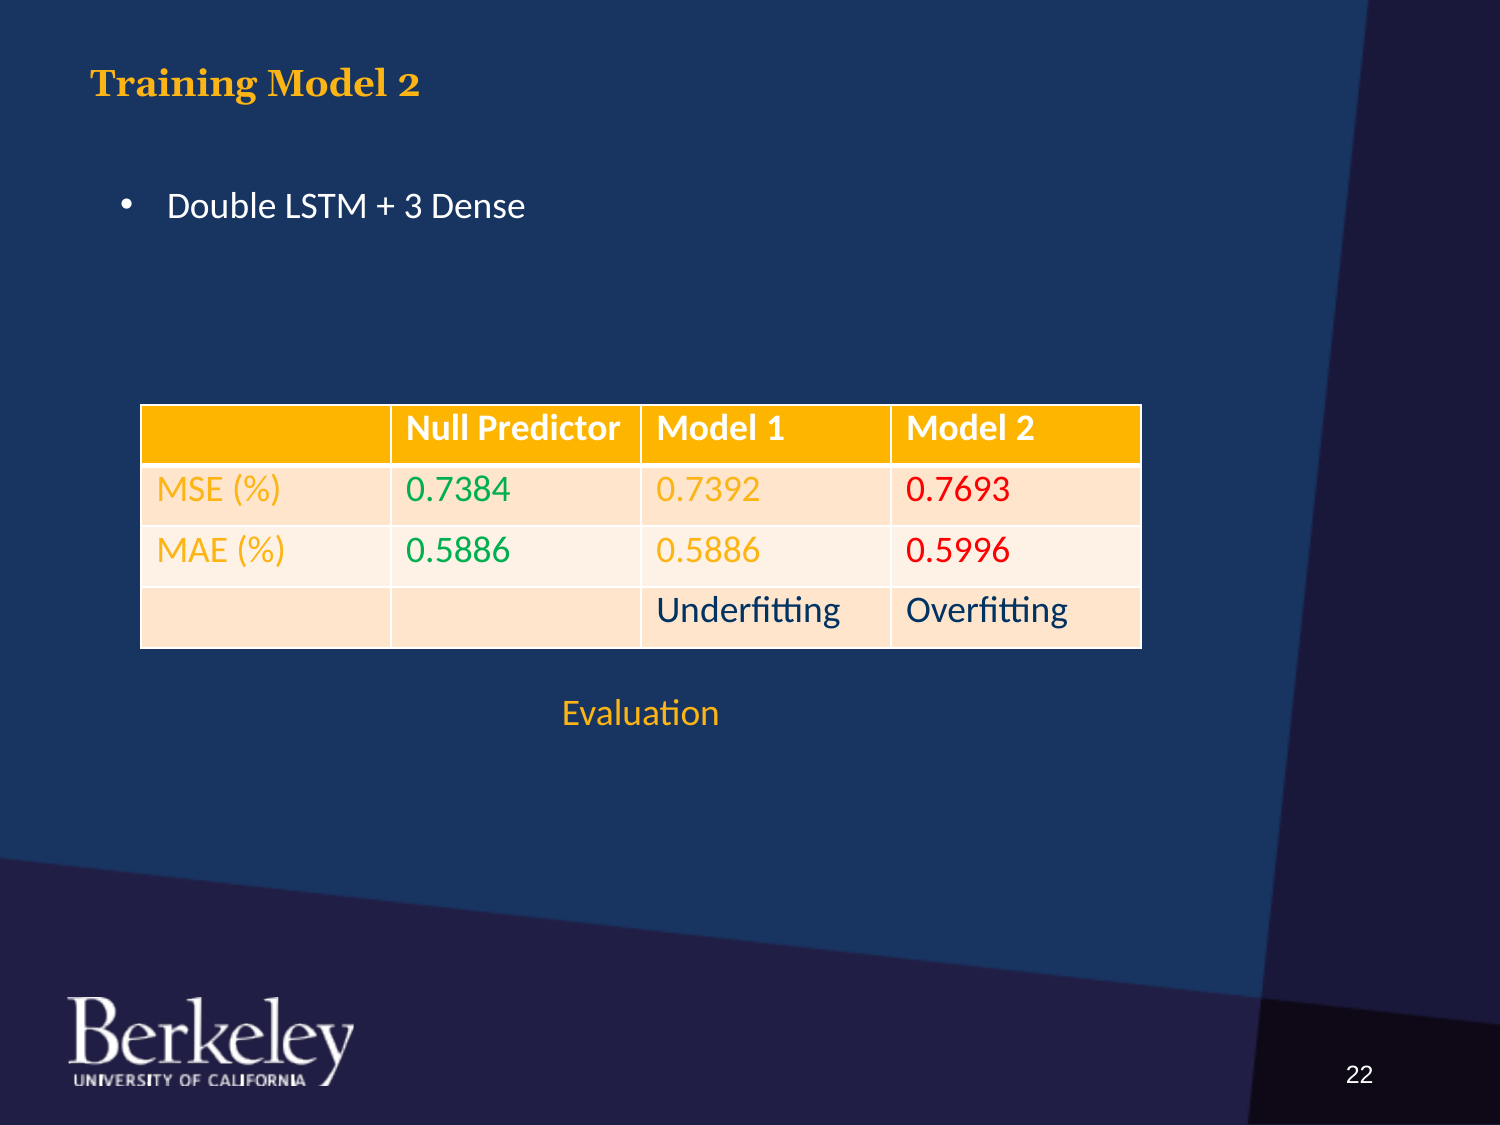

Training Model 2
Double LSTM + 3 Dense
|  | Null Predictor | Model 1 | Model 2 |
| --- | --- | --- | --- |
| MSE (%) | 0.7384 | 0.7392 | 0.7693 |
| MAE (%) | 0.5886 | 0.5886 | 0.5996 |
|  |  | Underfitting | Overfitting |
Evaluation